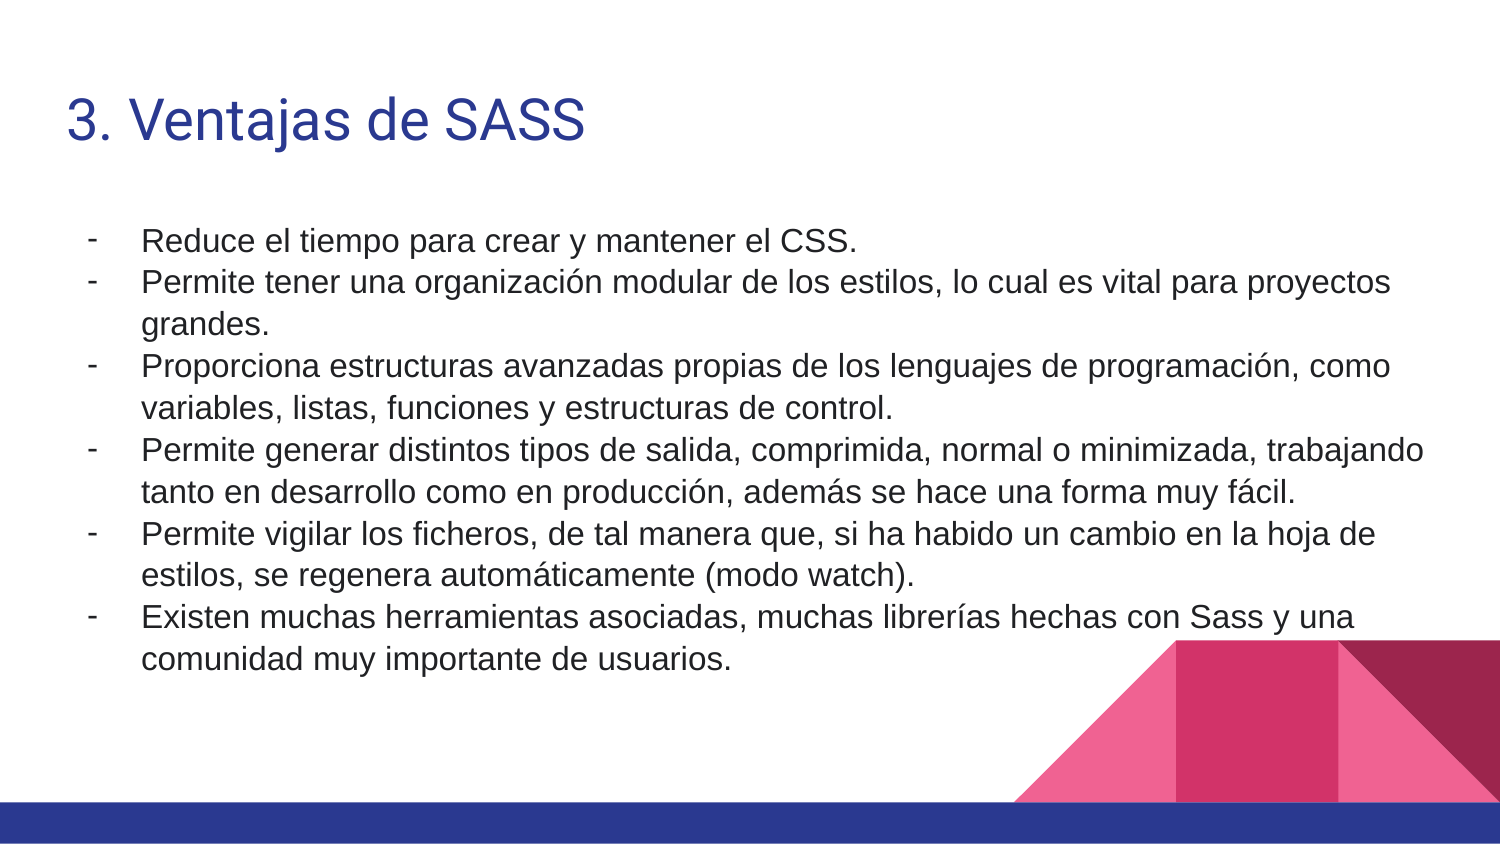

# 3. Ventajas de SASS
Reduce el tiempo para crear y mantener el CSS.
Permite tener una organización modular de los estilos, lo cual es vital para proyectos grandes.
Proporciona estructuras avanzadas propias de los lenguajes de programación, como variables, listas, funciones y estructuras de control.
Permite generar distintos tipos de salida, comprimida, normal o minimizada, trabajando tanto en desarrollo como en producción, además se hace una forma muy fácil.
Permite vigilar los ficheros, de tal manera que, si ha habido un cambio en la hoja de estilos, se regenera automáticamente (modo watch).
Existen muchas herramientas asociadas, muchas librerías hechas con Sass y una comunidad muy importante de usuarios.